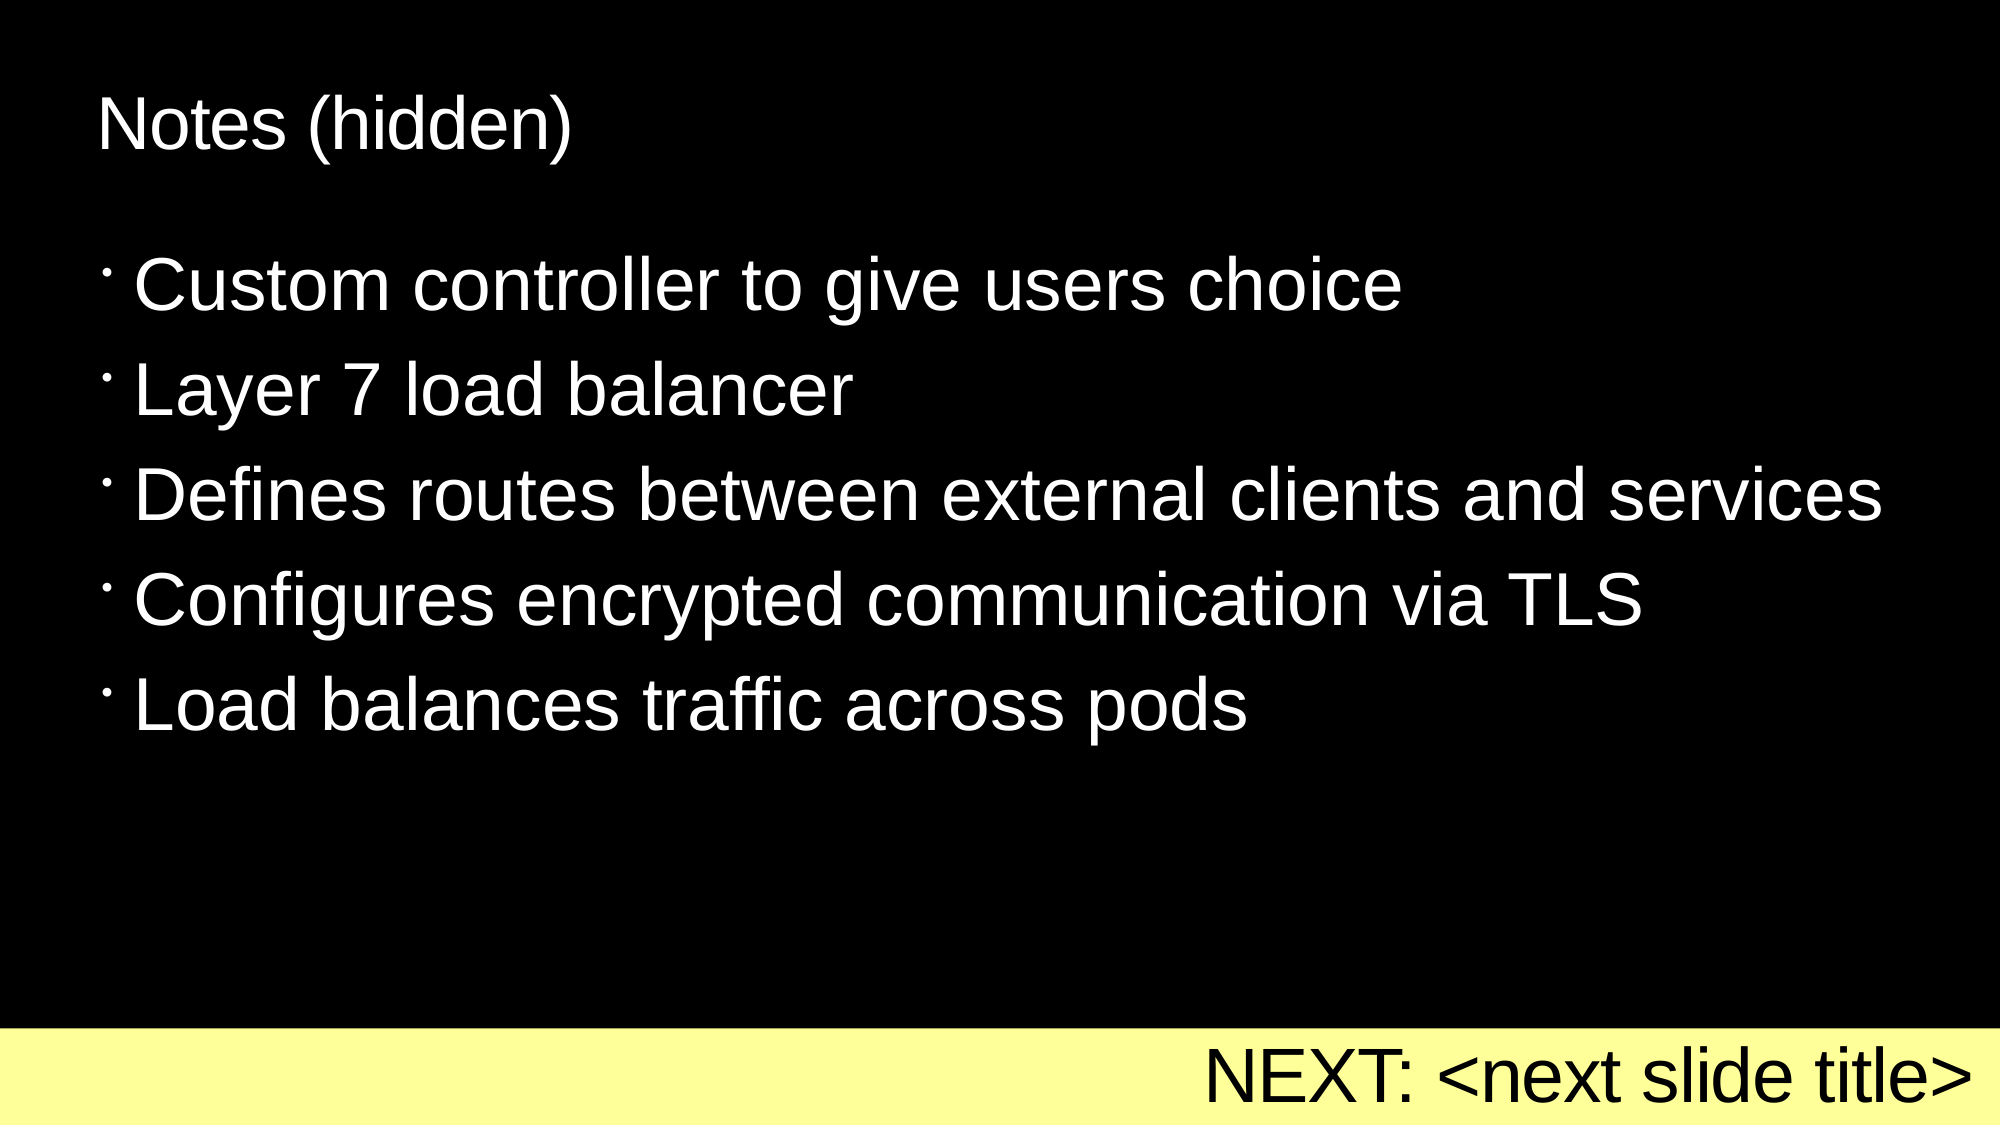

# Notes (hidden)
Custom controller to give users choice
Layer 7 load balancer
Defines routes between external clients and services
Configures encrypted communication via TLS
Load balances traffic across pods

NEXT: <next slide title>